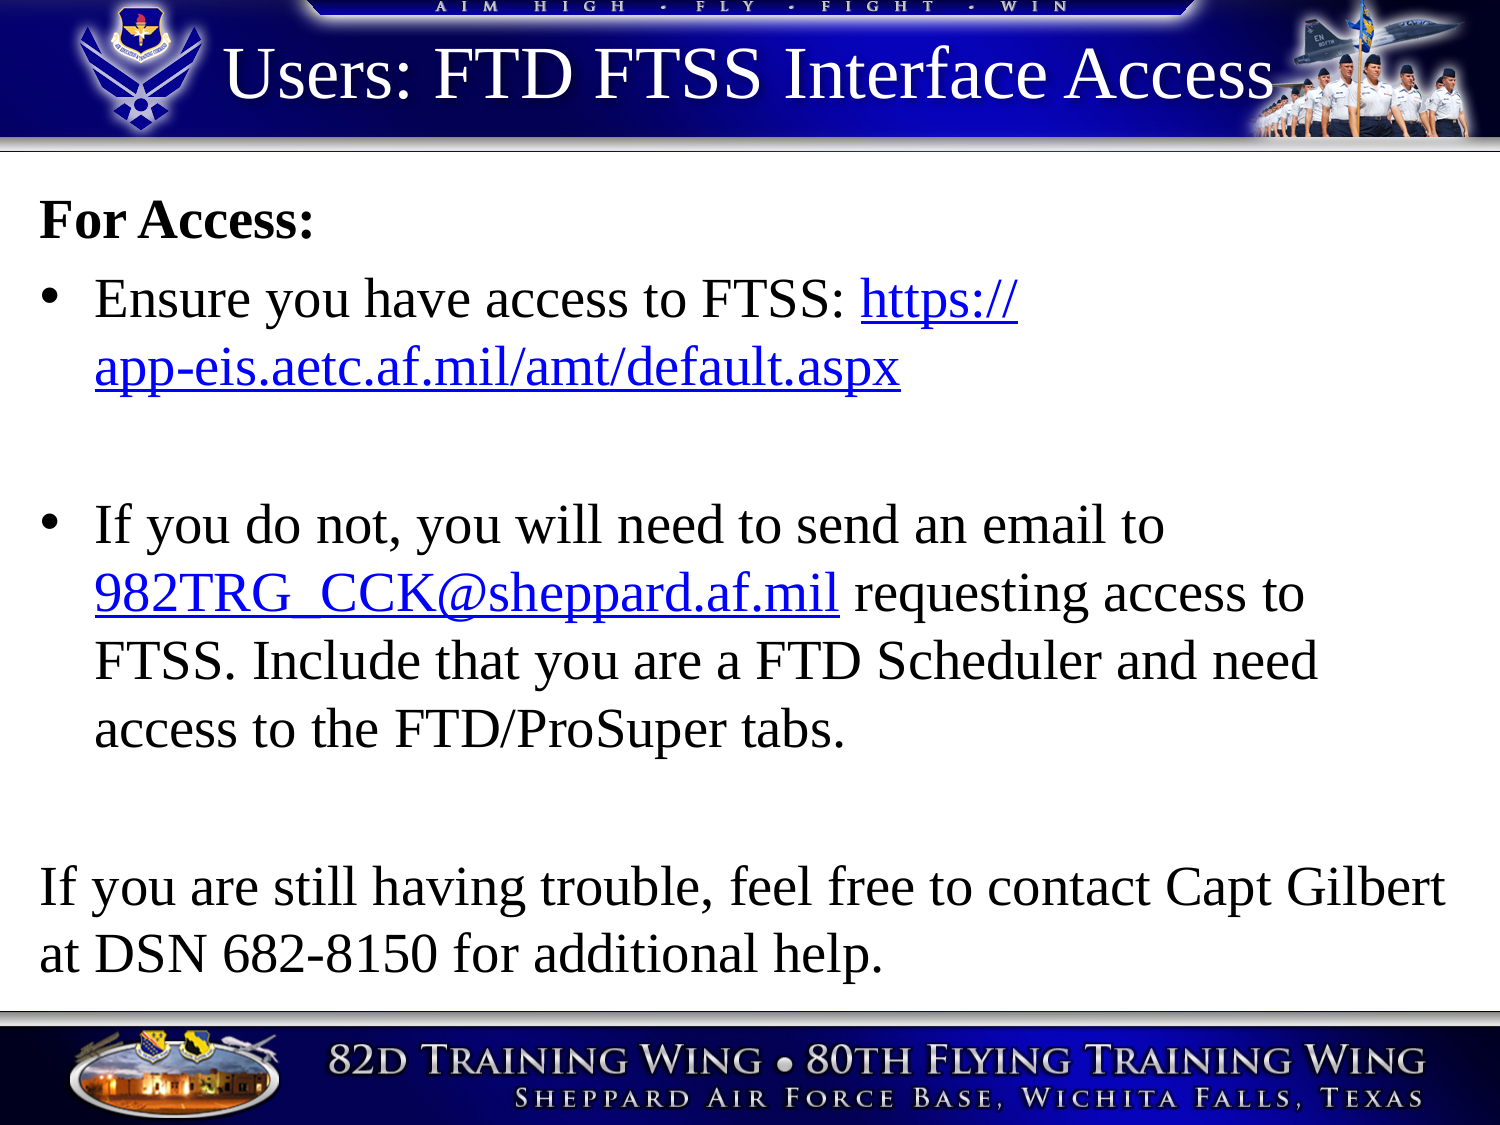

# Users: FTD FTSS Interface Access
For Access:
Ensure you have access to FTSS: https://app-eis.aetc.af.mil/amt/default.aspx

If you do not, you will need to send an email to 982TRG_CCK@sheppard.af.mil requesting access to FTSS. Include that you are a FTD Scheduler and need access to the FTD/ProSuper tabs.

If you are still having trouble, feel free to contact Capt Gilbert at DSN 682-8150 for additional help.